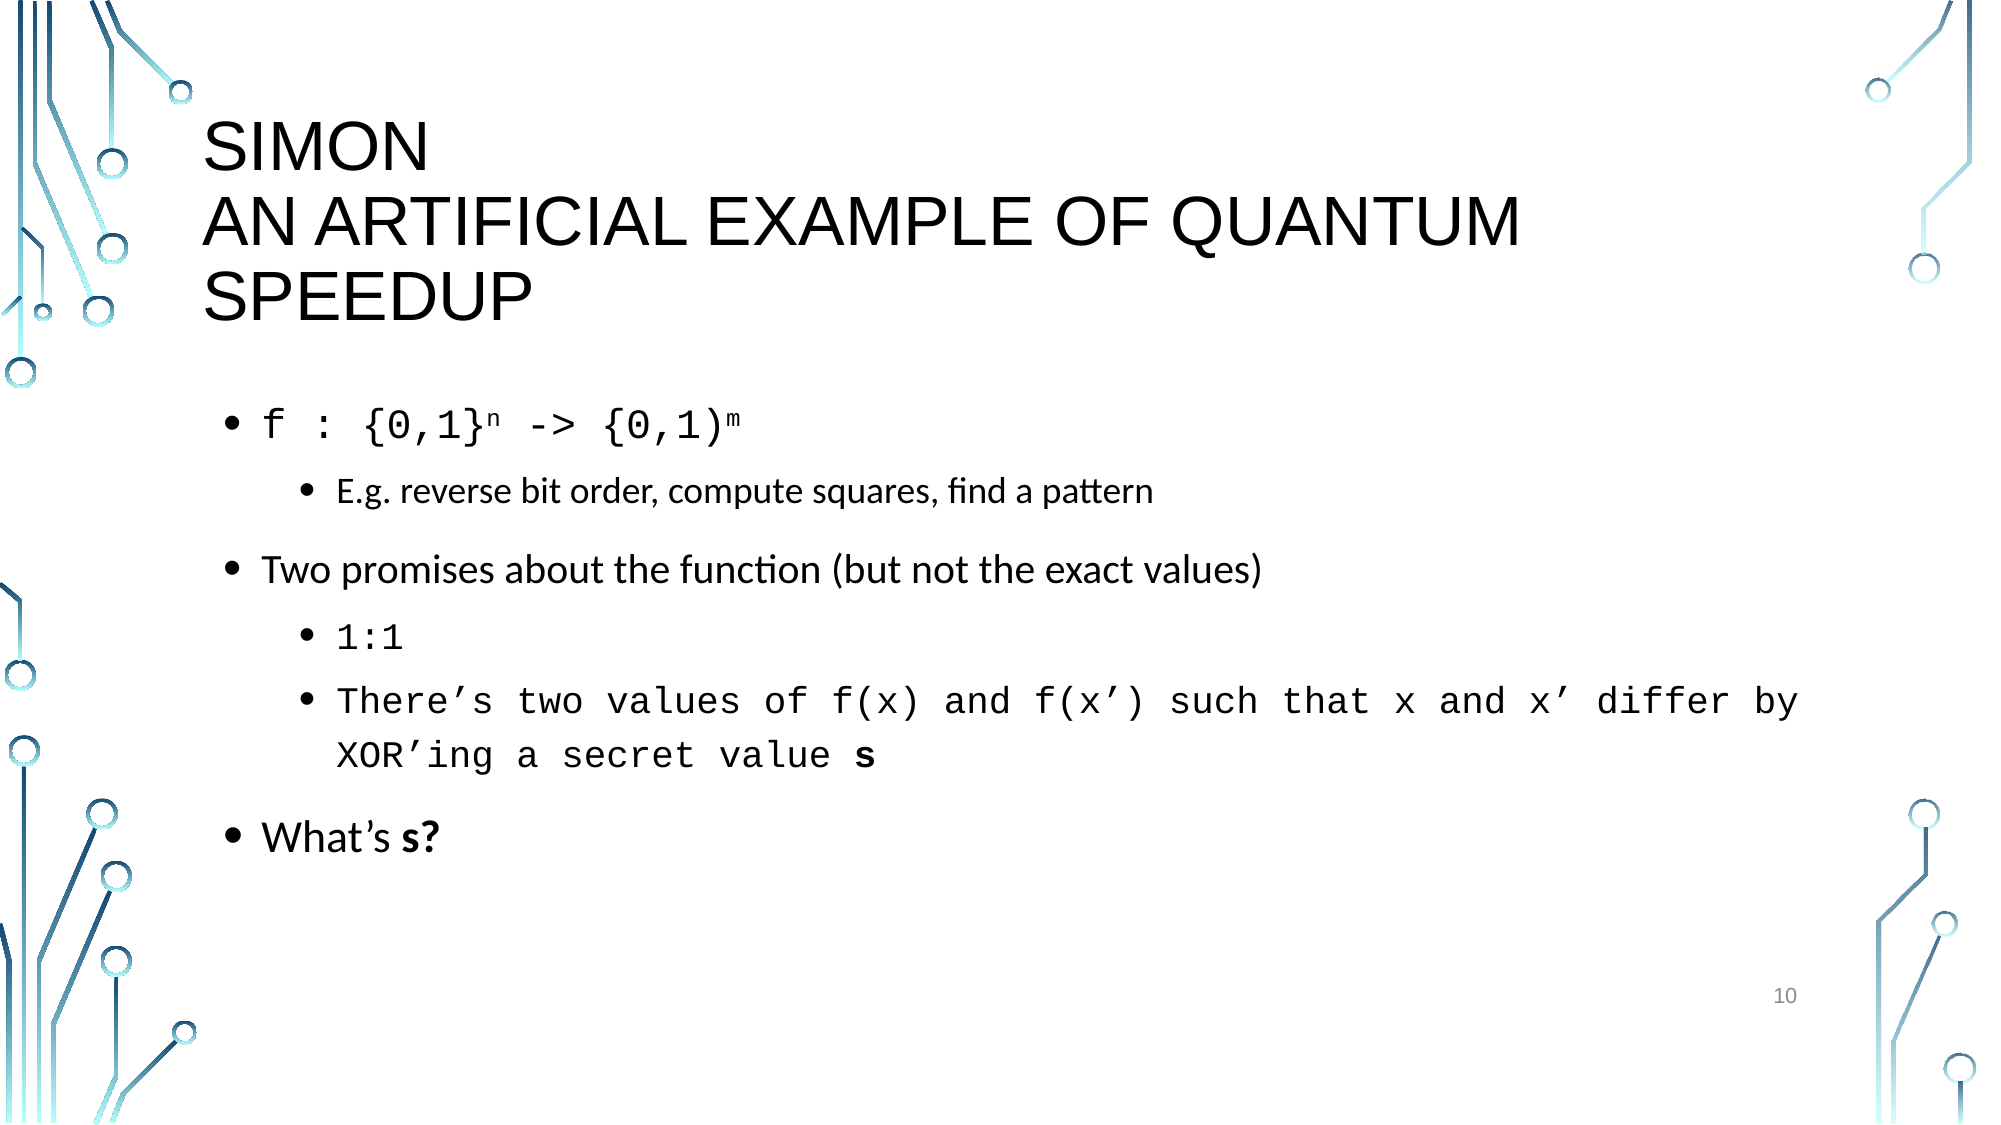

# SIMON An ARTIFICIAL EXAMPLE of Quantum speedup
f : {0,1}n -> {0,1)m
E.g. reverse bit order, compute squares, find a pattern
Two promises about the function (but not the exact values)
1:1
There’s two values of f(x) and f(x’) such that x and x’ differ by XOR’ing a secret value s
What’s s?
10